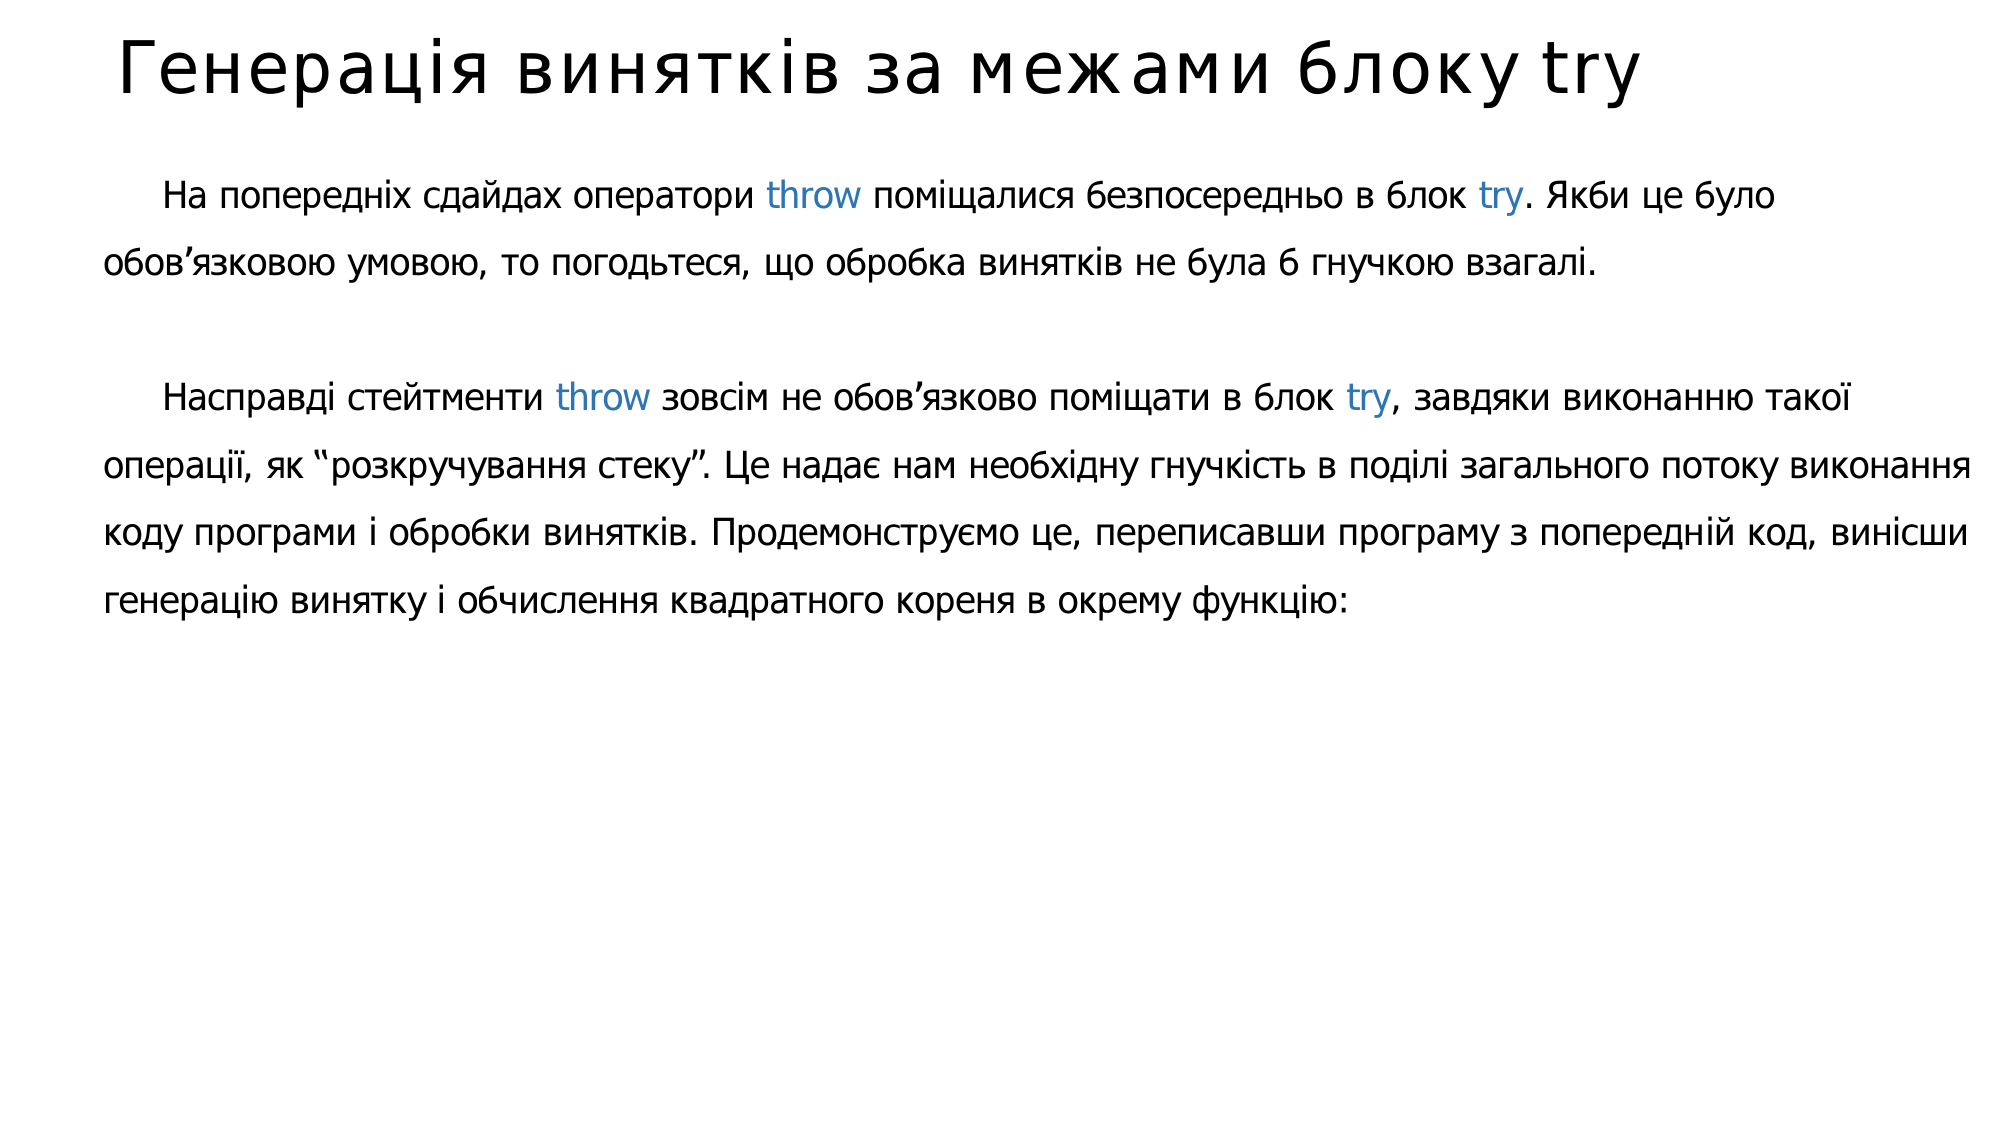

# Генерація винятків за межами блоку try
На попередніх сдайдах оператори throw поміщалися безпосередньо в блок try. Якби це було обов’язковою умовою, то погодьтеся, що обробка винятків не була б гнучкою взагалі.

Насправді стейтменти throw зовсім не обов’язково поміщати в блок try, завдяки виконанню такої операції, як “розкручування стеку”. Це надає нам необхідну гнучкість в поділі загального потоку виконання коду програми і обробки винятків. Продемонструємо це, переписавши програму з попередній код, винісши генерацію винятку і обчислення квадратного кореня в окрему функцію: